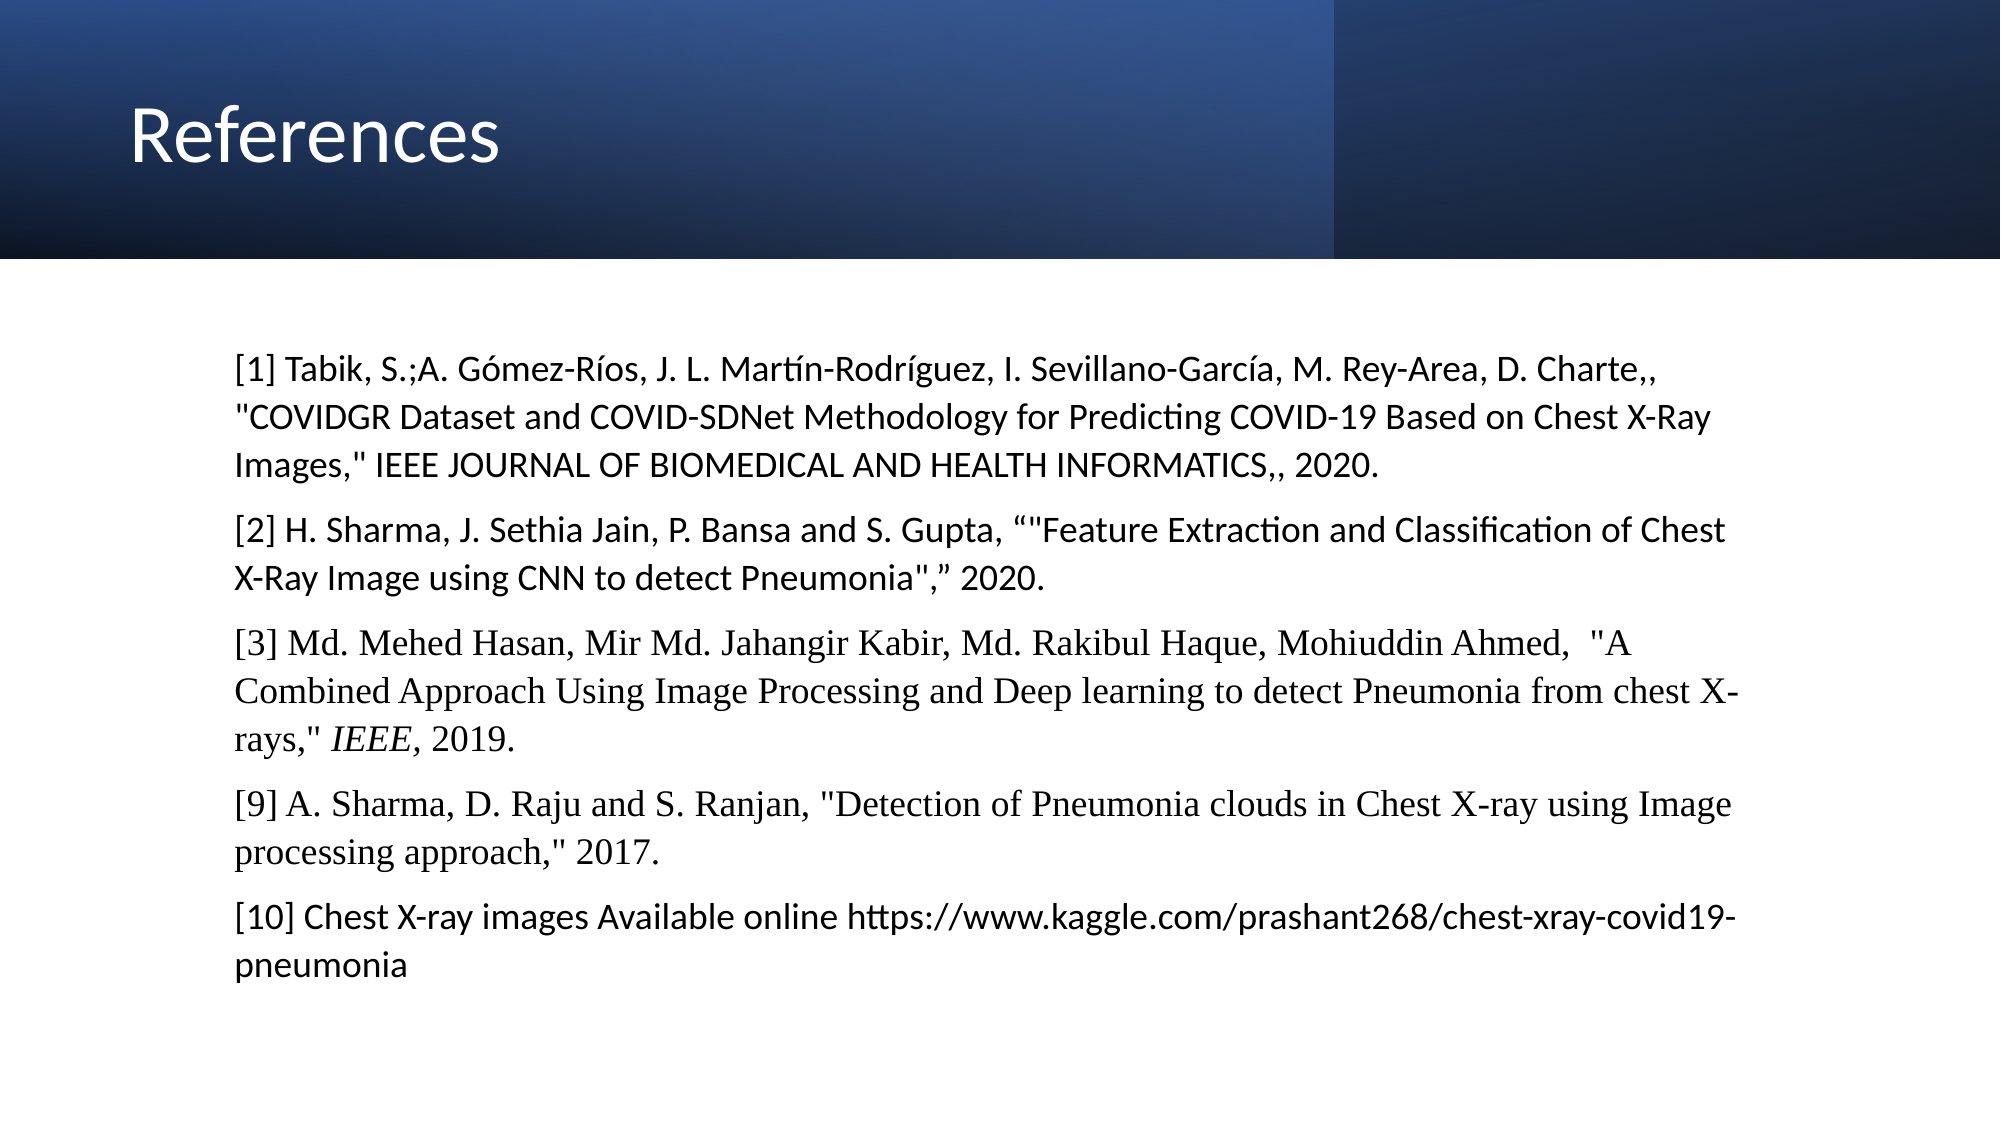

# References
[1] Tabik, S.;A. Gómez-Ríos, J. L. Martín-Rodríguez, I. Sevillano-García, M. Rey-Area, D. Charte,, "COVIDGR Dataset and COVID-SDNet Methodology for Predicting COVID-19 Based on Chest X-Ray Images," IEEE JOURNAL OF BIOMEDICAL AND HEALTH INFORMATICS,, 2020.
[2] H. Sharma, J. Sethia Jain, P. Bansa and S. Gupta, “"Feature Extraction and Classification of Chest X-Ray Image using CNN to detect Pneumonia",” 2020.
[3] Md. Mehed Hasan, Mir Md. Jahangir Kabir, Md. Rakibul Haque, Mohiuddin Ahmed,  "A Combined Approach Using Image Processing and Deep learning to detect Pneumonia from chest X-rays," IEEE, 2019.
[9] A. Sharma, D. Raju and S. Ranjan, "Detection of Pneumonia clouds in Chest X-ray using Image processing approach," 2017.
[10] Chest X-ray images Available online https://www.kaggle.com/prashant268/chest-xray-covid19-pneumonia